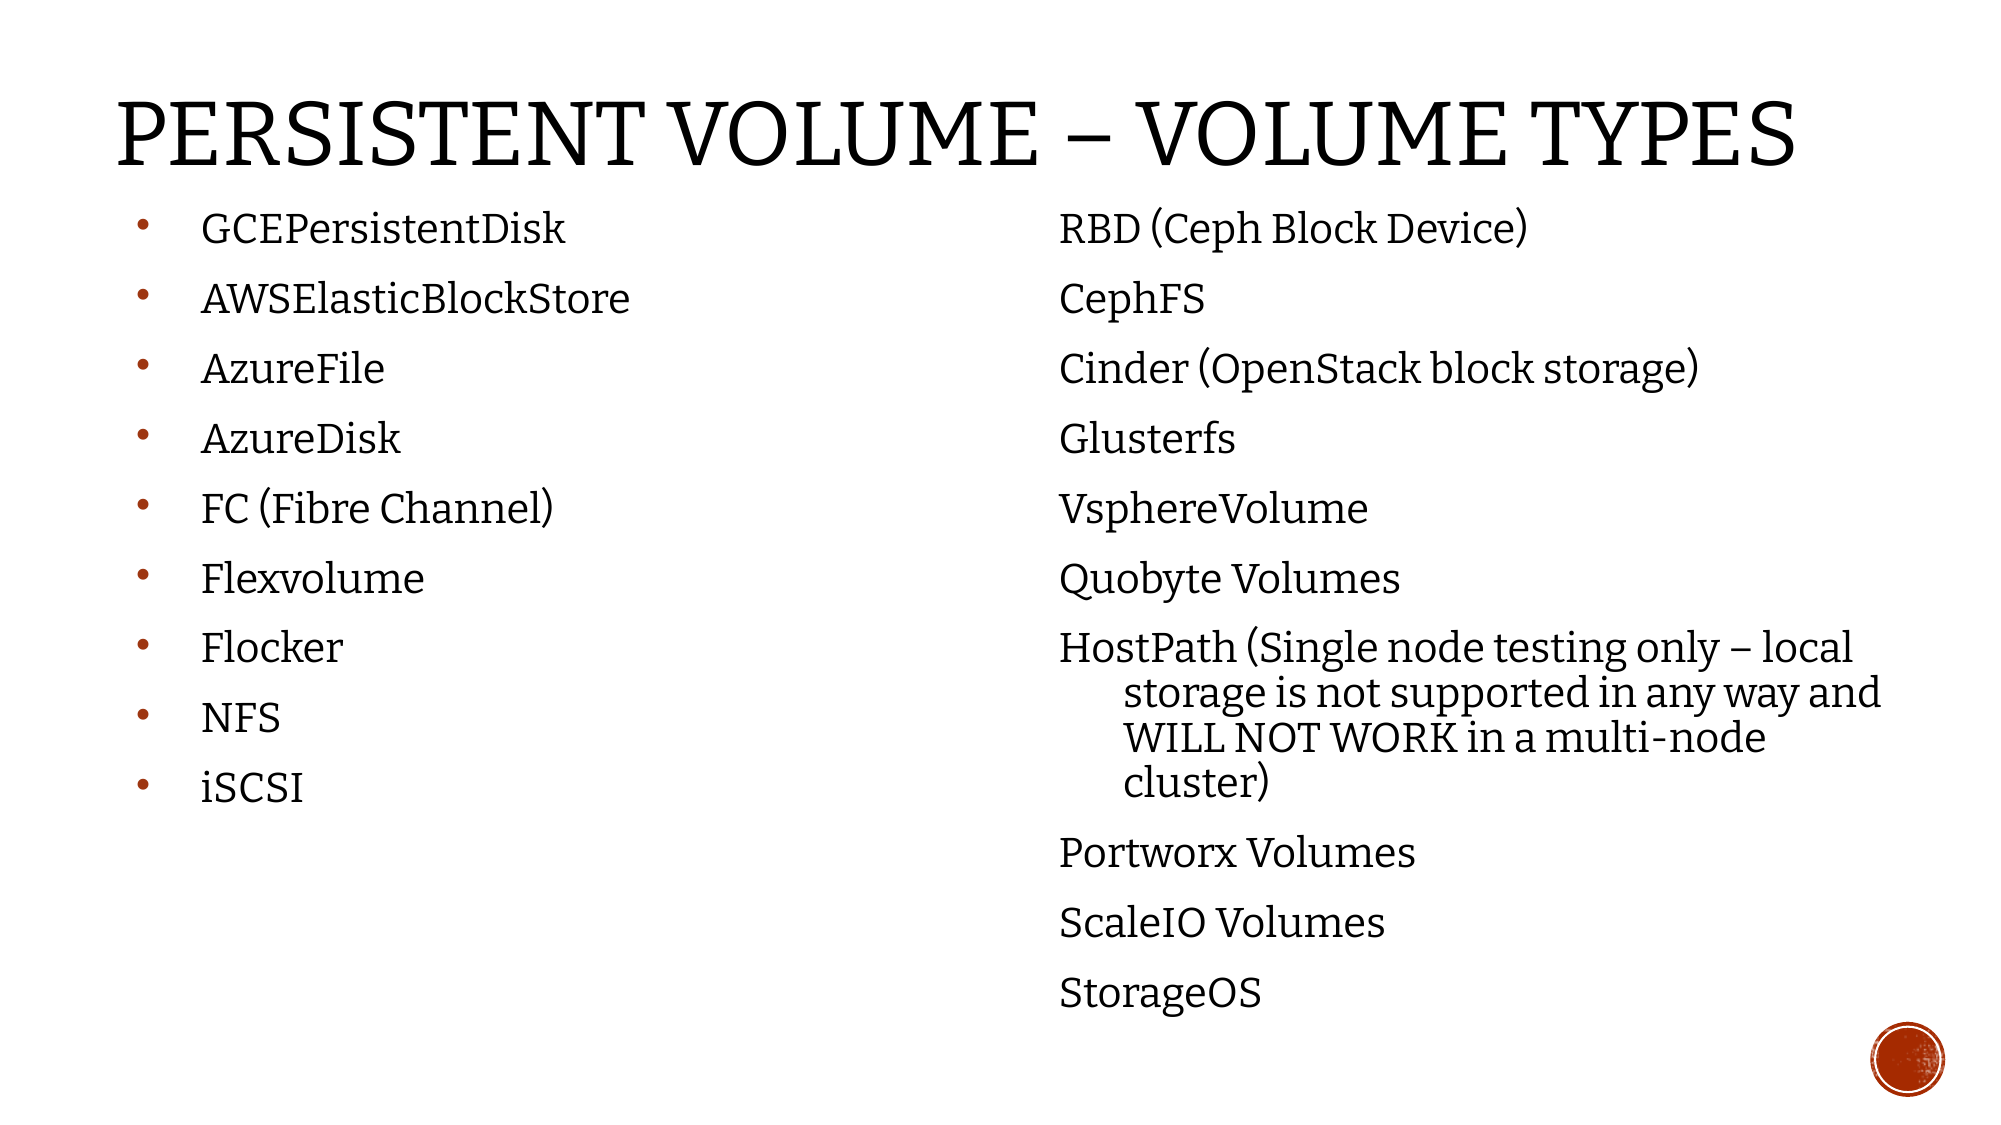

Persistent Volume – Volume Types
GCEPersistentDisk
AWSElasticBlockStore
AzureFile
AzureDisk
FC (Fibre Channel)
Flexvolume
Flocker
NFS
iSCSI
RBD (Ceph Block Device)
CephFS
Cinder (OpenStack block storage)
Glusterfs
VsphereVolume
Quobyte Volumes
HostPath (Single node testing only – local storage is not supported in any way and WILL NOT WORK in a multi-node cluster)
Portworx Volumes
ScaleIO Volumes
StorageOS